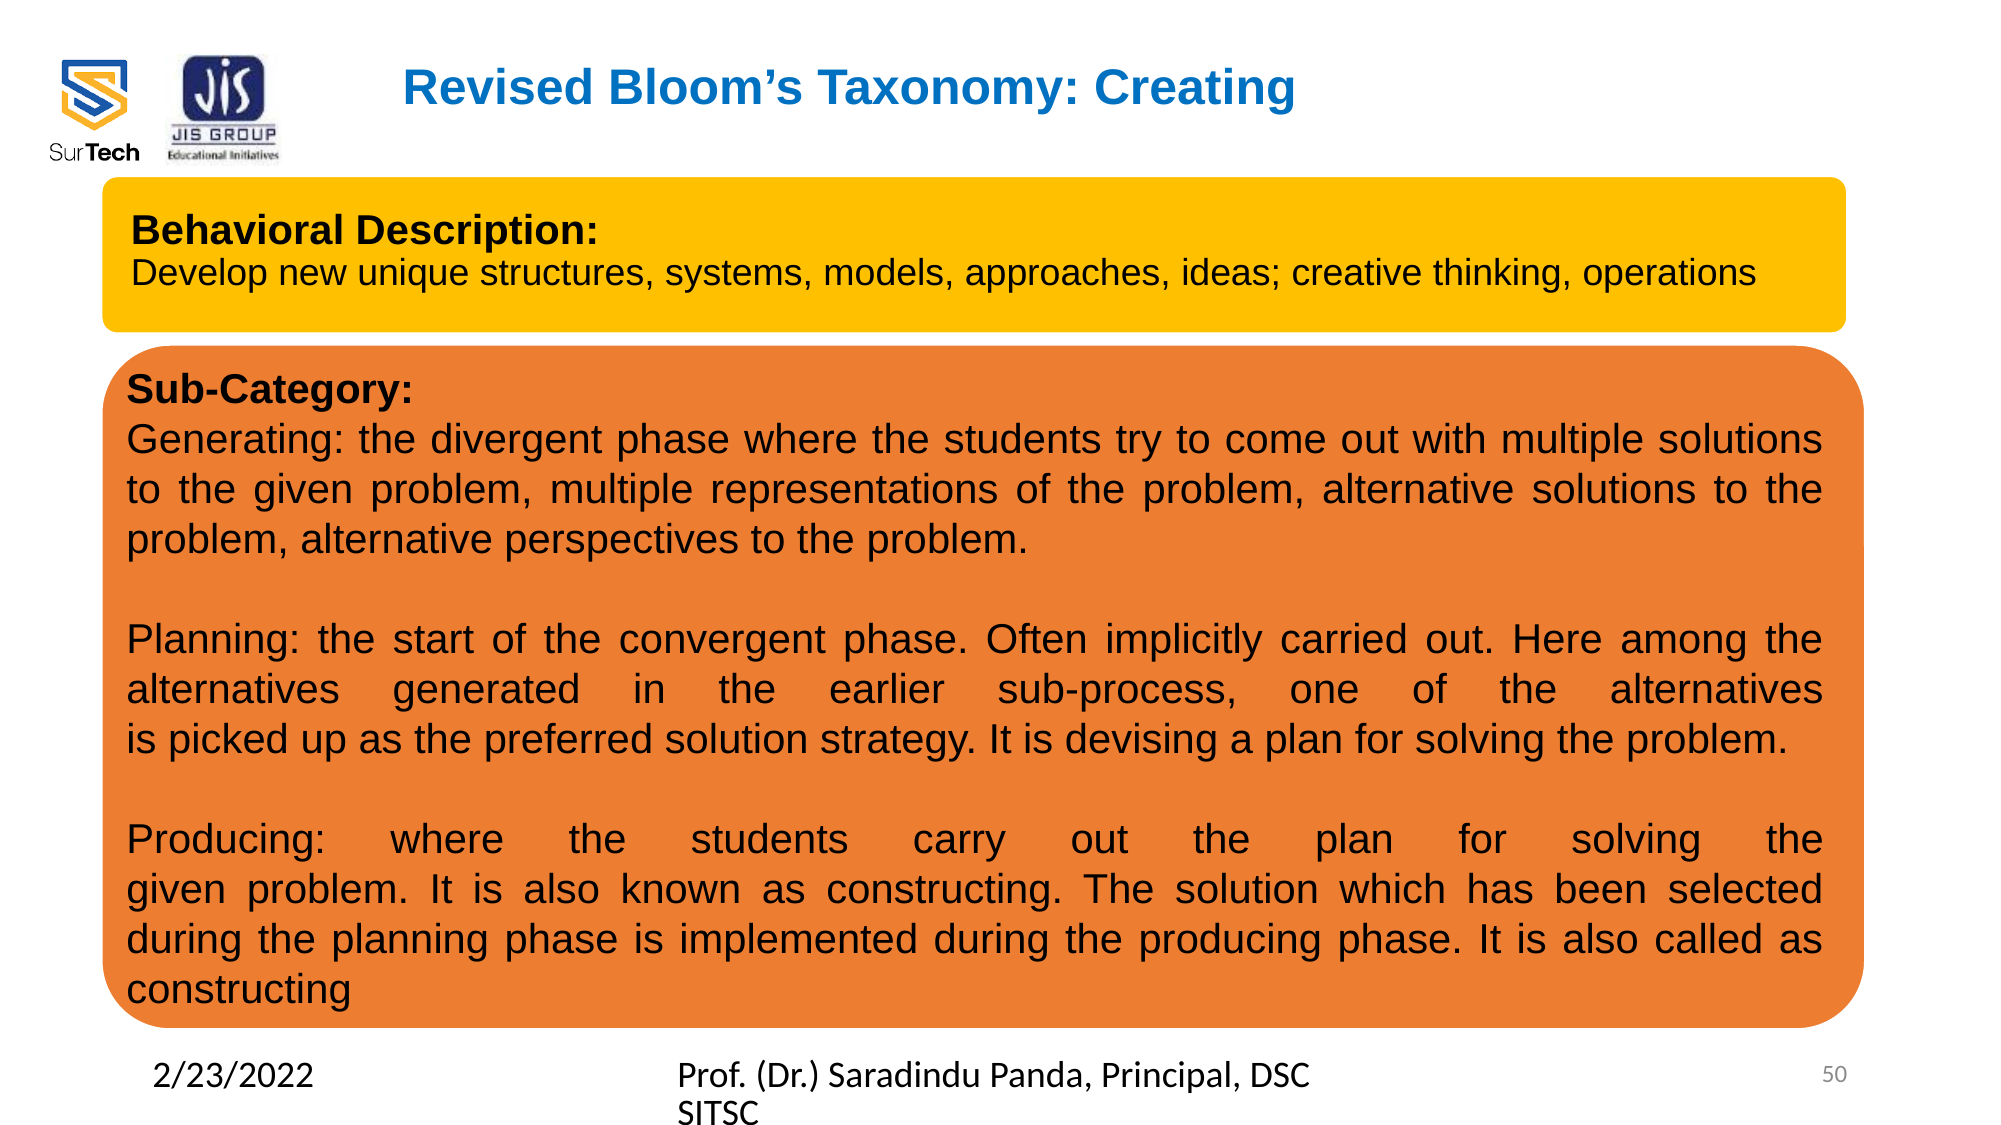

# Revised Bloom’s Taxonomy: Creating
Behavioral Description:
Develop new unique structures, systems, models, approaches, ideas; creative thinking, operations

Sub-Category:
Generating: the divergent phase where the students try to come out with multiple solutions to the given problem, multiple representations of the problem, alternative solutions to the problem, alternative perspectives to the problem.

Planning: the start of the convergent phase. Often implicitly carried out. Here among the alternatives generated in the earlier sub-process, one of the alternatives
is picked up as the preferred solution strategy. It is devising a plan for solving the problem.

Producing: where the students carry out the plan for solving the
given problem. It is also known as constructing. The solution which has been selected during the planning phase is implemented during the producing phase. It is also called as constructing
2/23/2022
Prof. (Dr.) Saradindu Panda, Principal, DSCSITSC
50